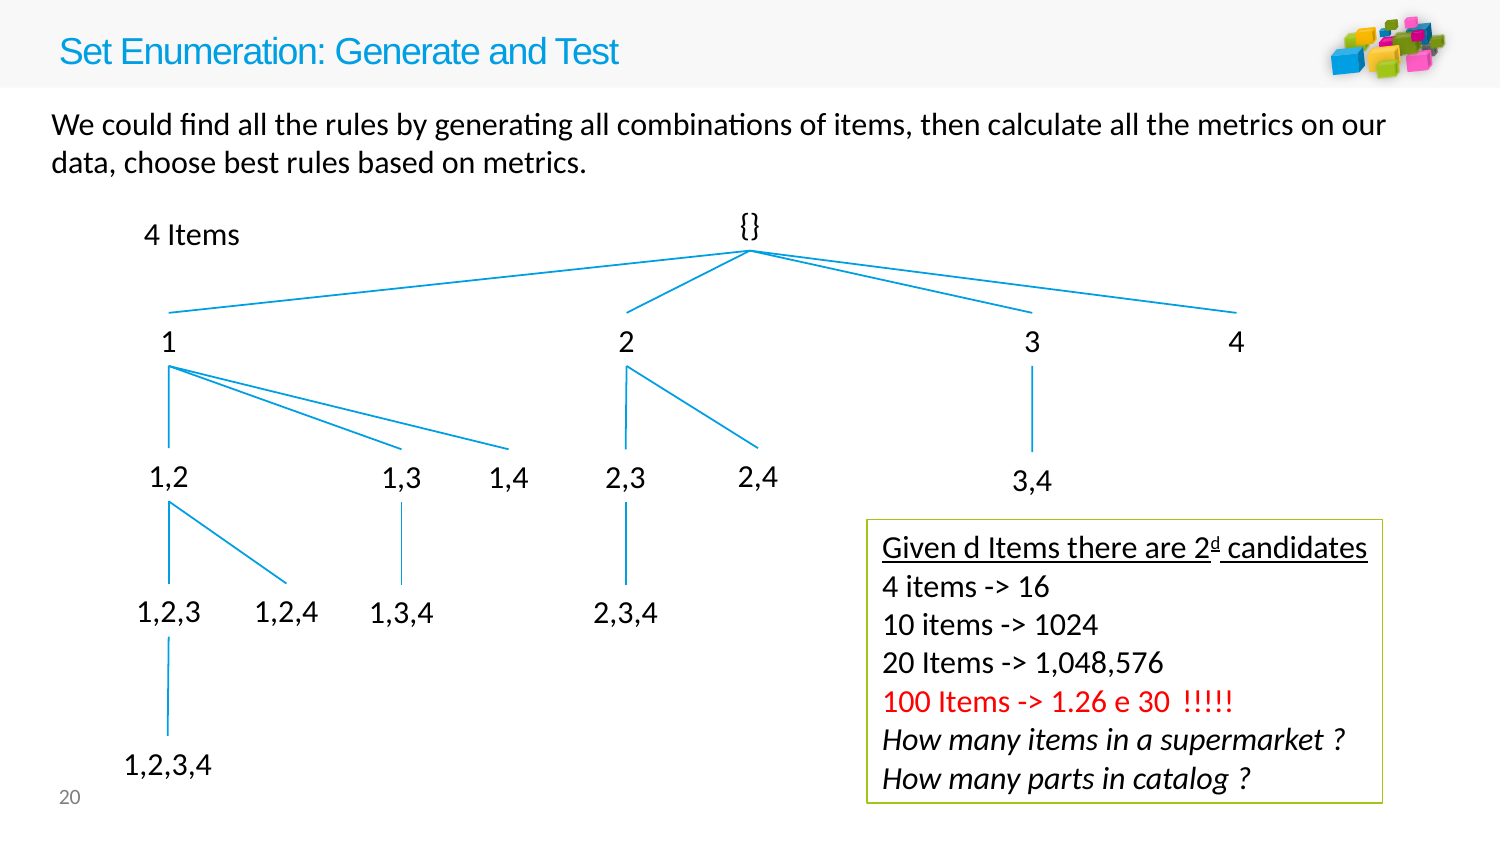

# Set Enumeration: Generate and Test
We could find all the rules by generating all combinations of items, then calculate all the metrics on our data, choose best rules based on metrics.
{}
4 Items
1
2
3
4
2,4
1,2
1,3
1,4
2,3
3,4
Given d Items there are 2d candidates
4 items -> 16
10 items -> 1024
20 Items -> 1,048,576
100 Items -> 1.26 e 30 	!!!!!
How many items in a supermarket ?
How many parts in catalog ?
1,2,4
1,2,3
1,3,4
2,3,4
1,2,3,4